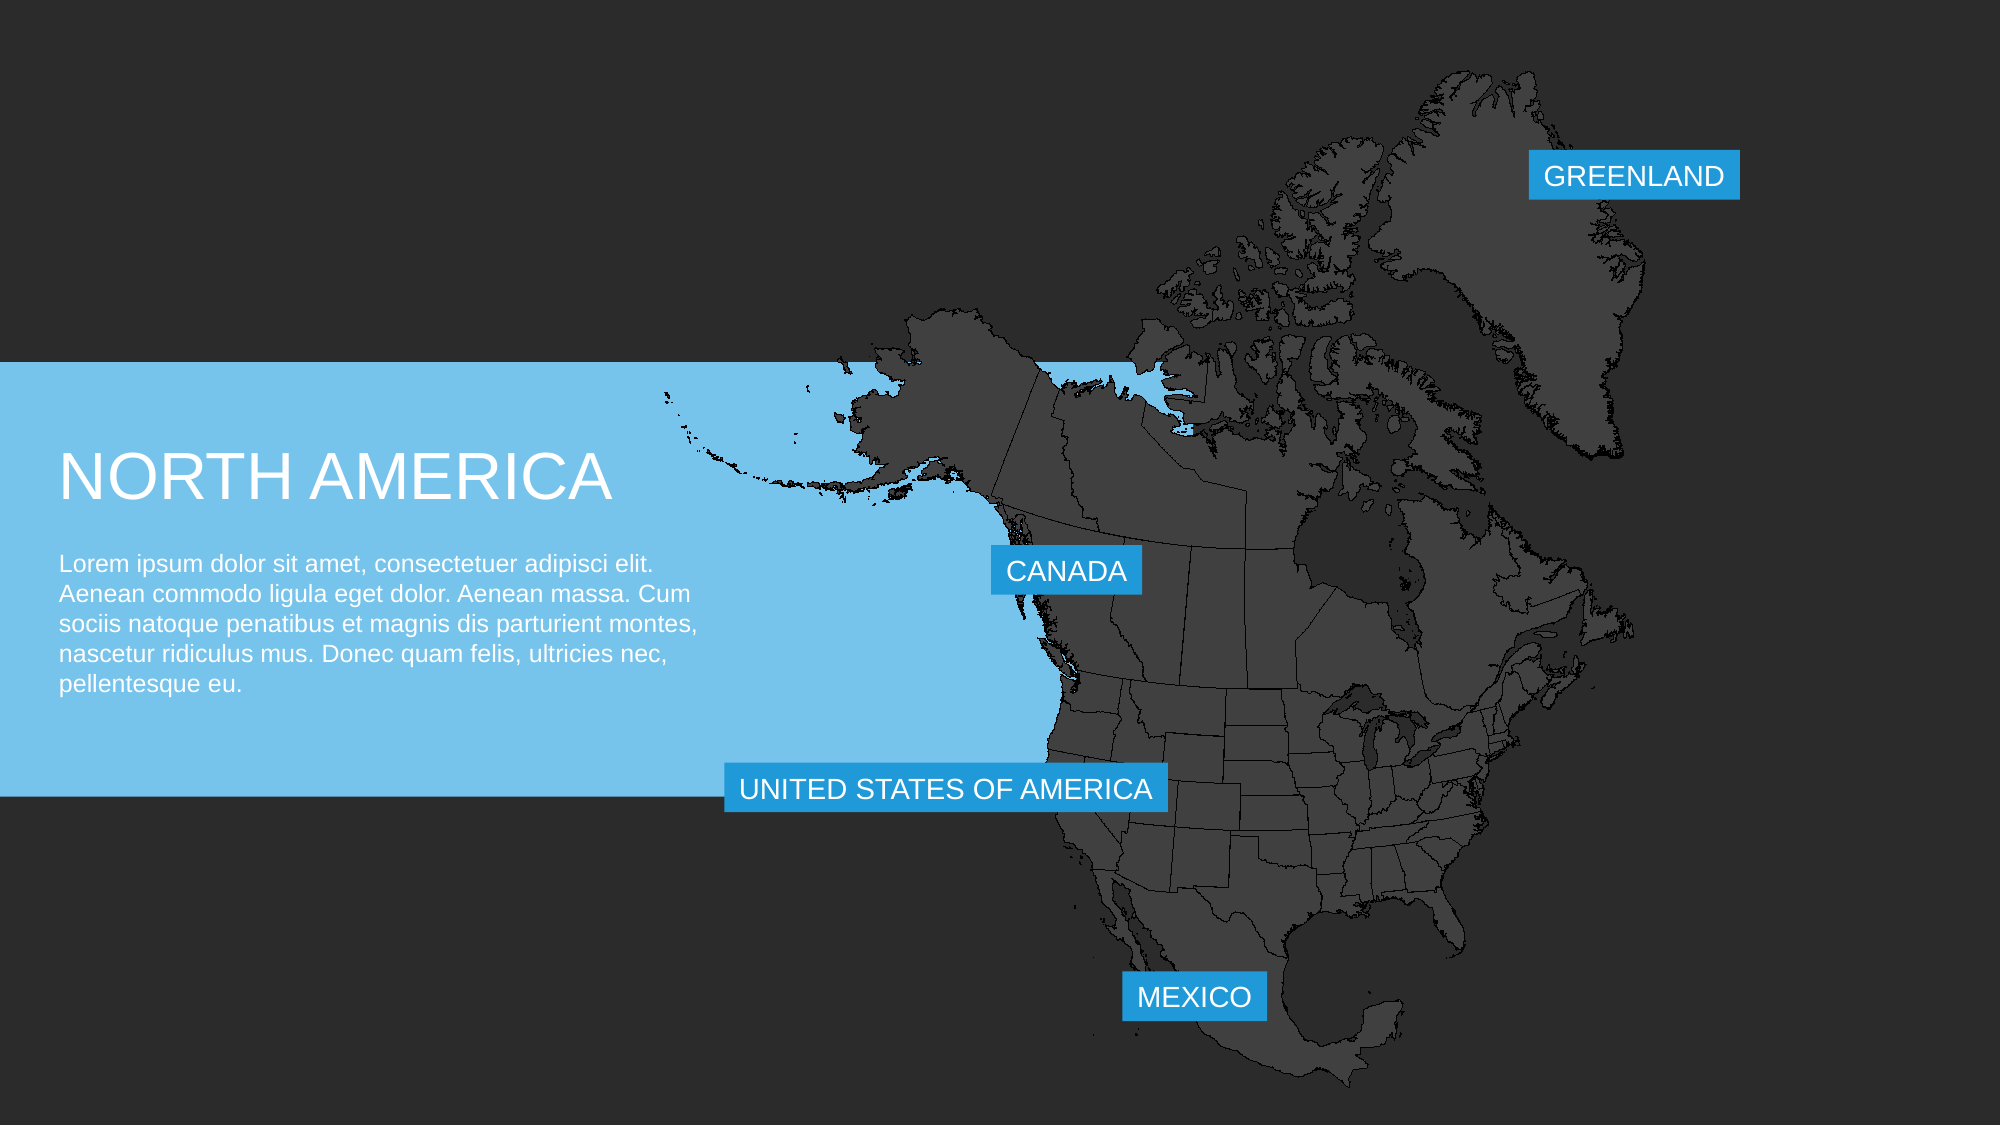

GREENLAND

NORTH AMERICA

Lorem ipsum dolor sit amet, consectetuer adipisci elit. Aenean commodo ligula eget dolor. Aenean massa. Cum sociis natoque penatibus et magnis dis parturient montes, nascetur ridiculus mus. Donec quam felis, ultricies nec, pellentesque eu.
CANADA

UNITED STATES OF AMERICA
MEXICO